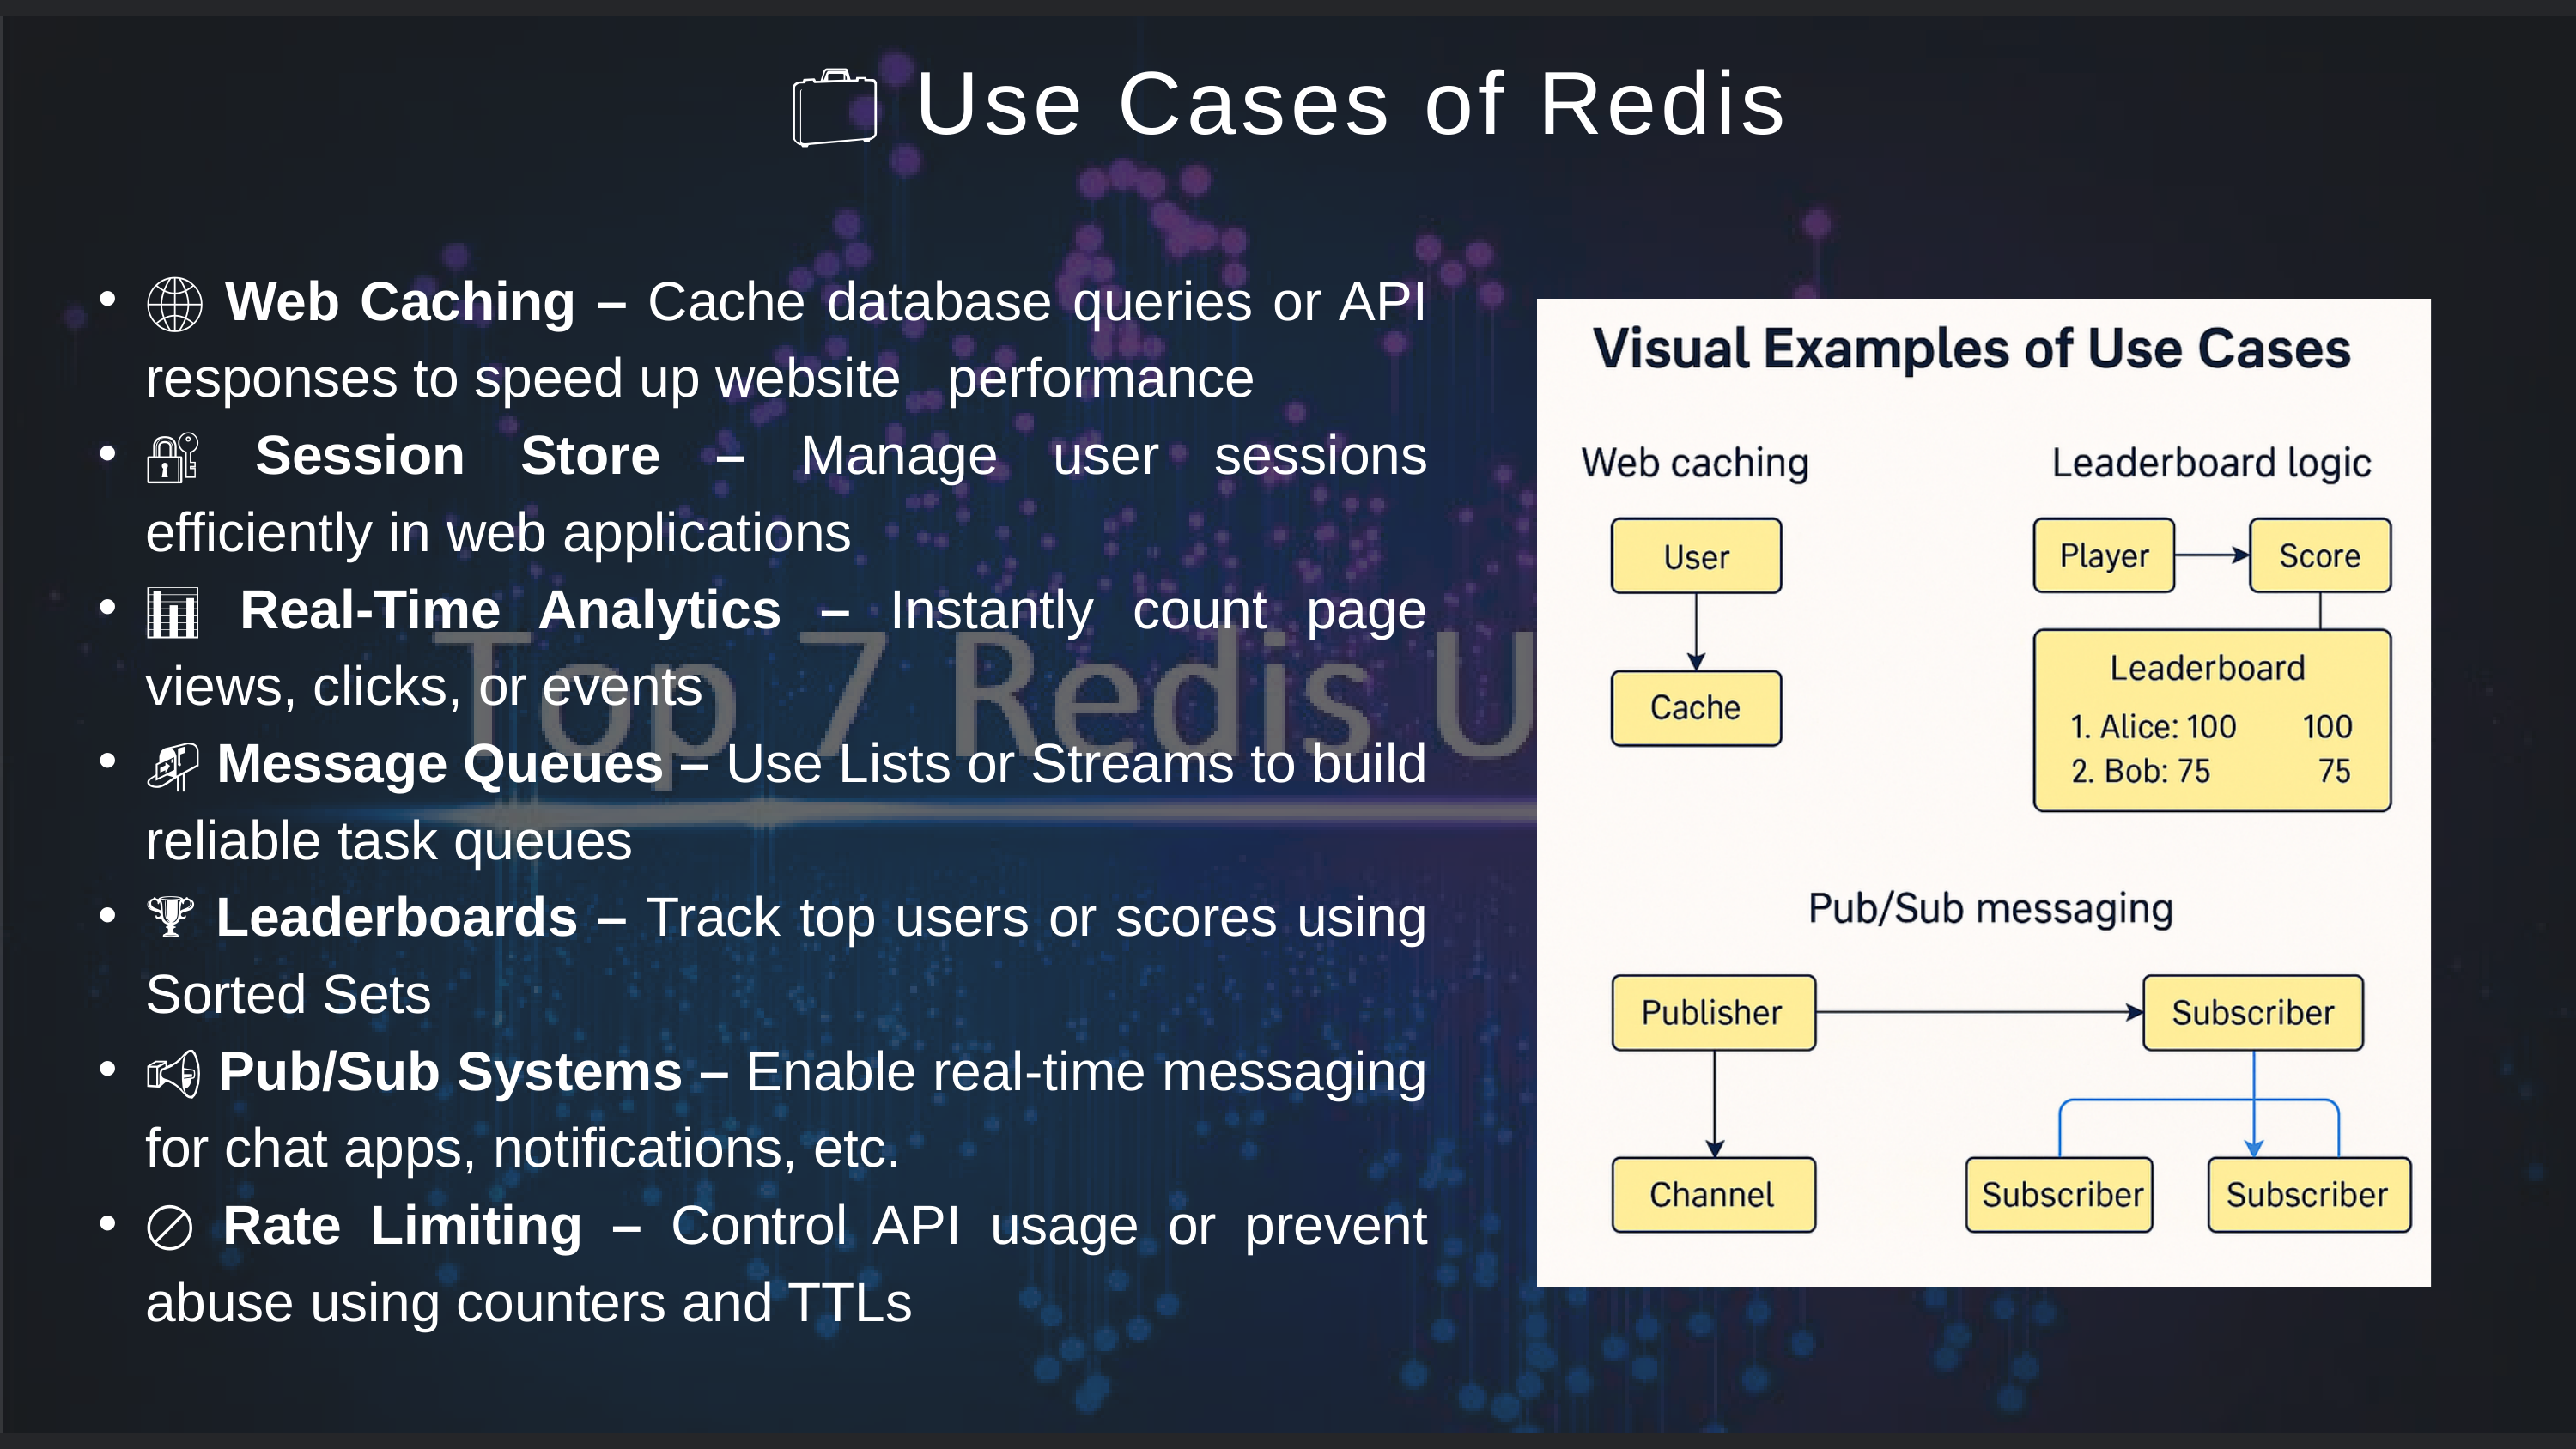

💼 Use Cases of Redis

🌐 Web Caching – Cache database queries or API responses to speed up website   performance
🔐 Session Store – Manage user sessions efficiently in web applications
📊 Real-Time Analytics – Instantly count page views, clicks, or events
📬 Message Queues – Use Lists or Streams to build reliable task queues
🏆 Leaderboards – Track top users or scores using Sorted Sets
📢 Pub/Sub Systems – Enable real-time messaging for chat apps, notifications, etc.
🚫 Rate Limiting – Control API usage or prevent abuse using counters and TTLs